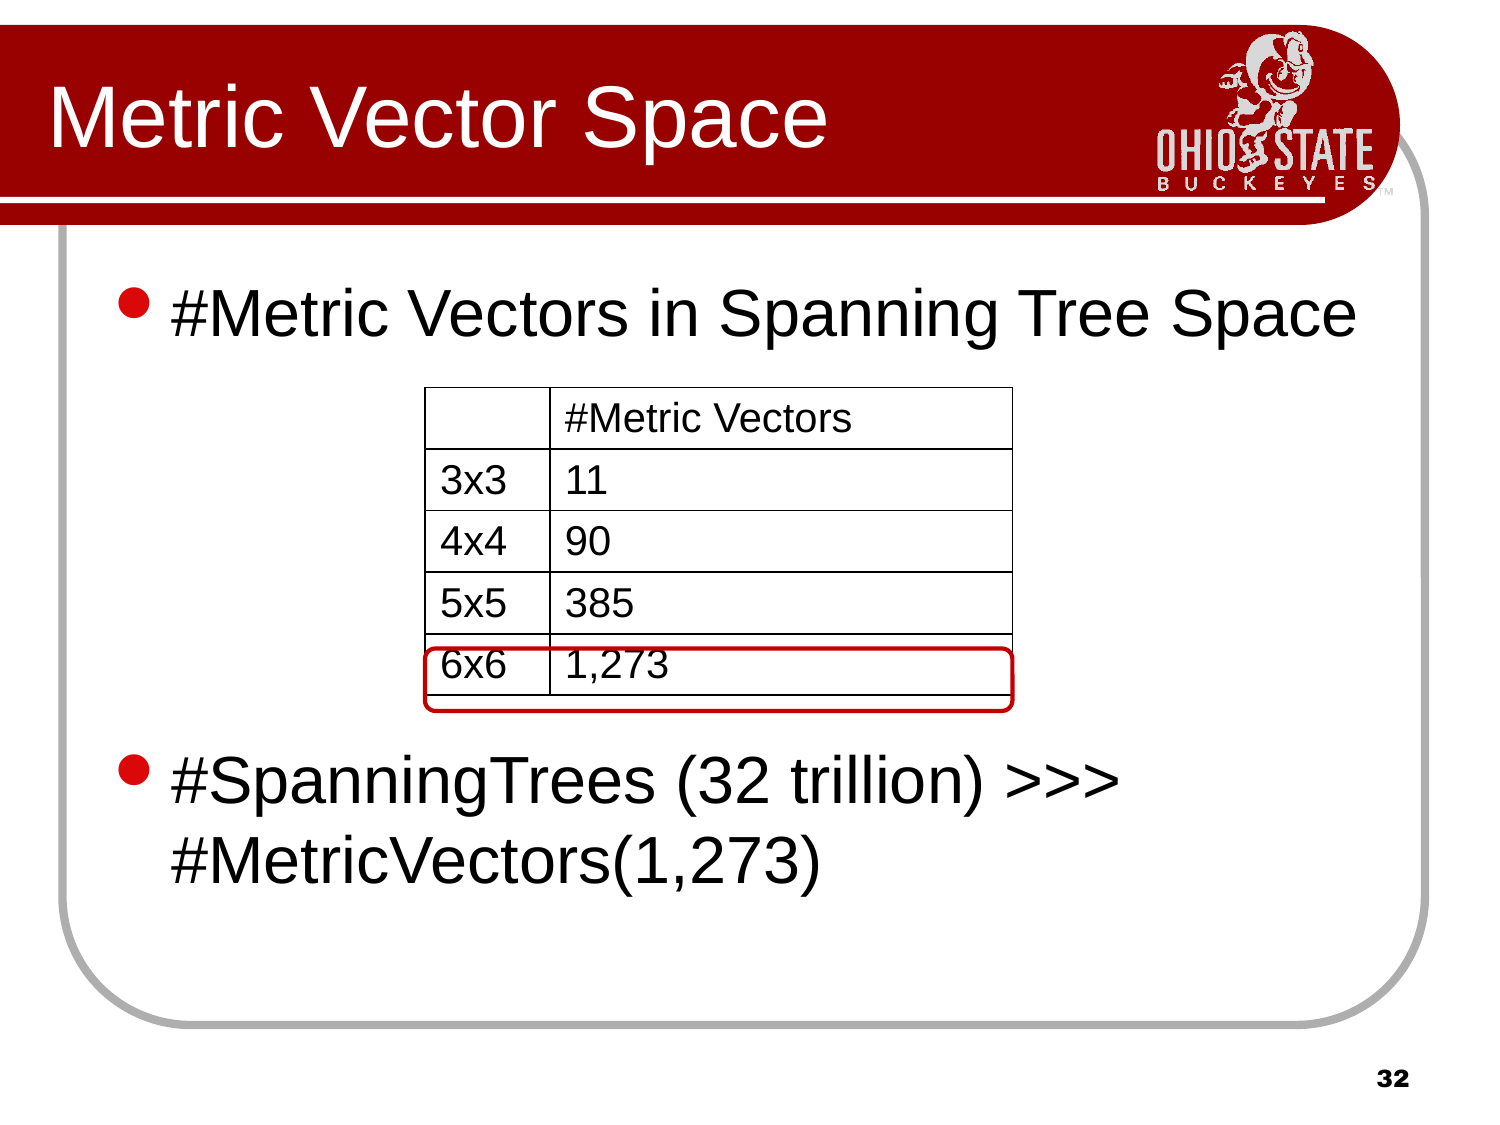

# Metric Vector Space
#Metric Vectors in Spanning Tree Space

#SpanningTrees (32 trillion) >>> #MetricVectors(1,273)
|  | #Metric Vectors |
| --- | --- |
| 3x3 | 11 |
| 4x4 | 90 |
| 5x5 | 385 |
| 6x6 | 1,273 |

32